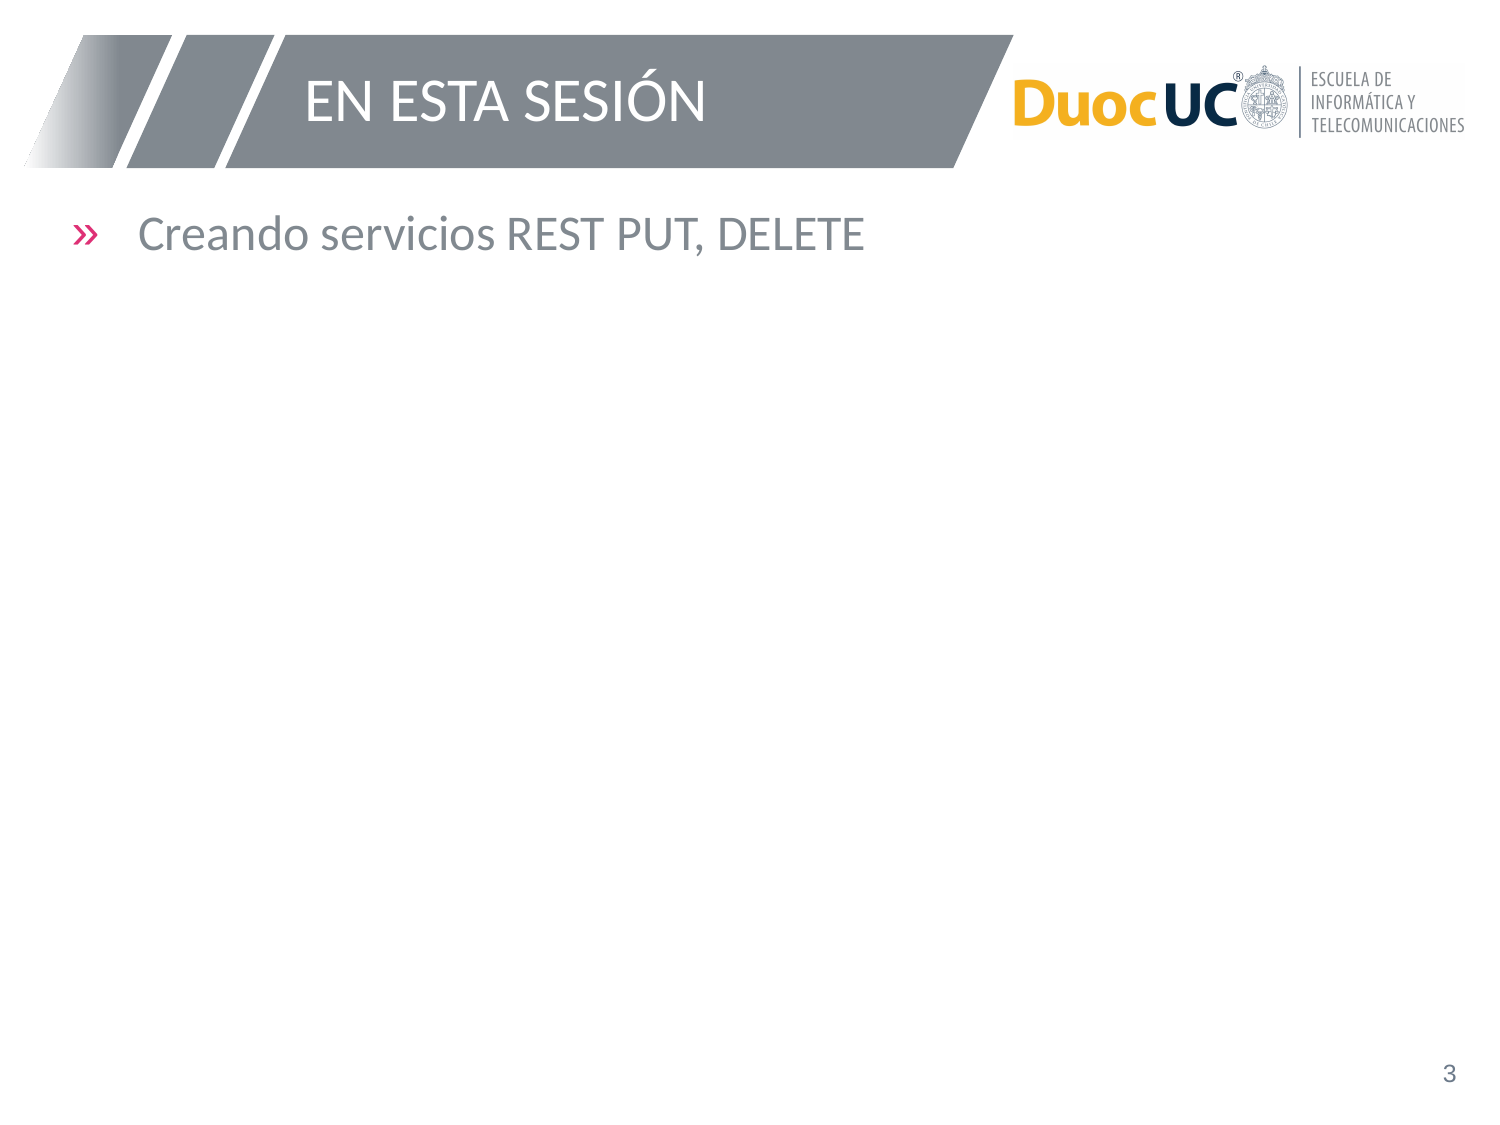

# EN ESTA SESIÓN
Creando servicios REST PUT, DELETE